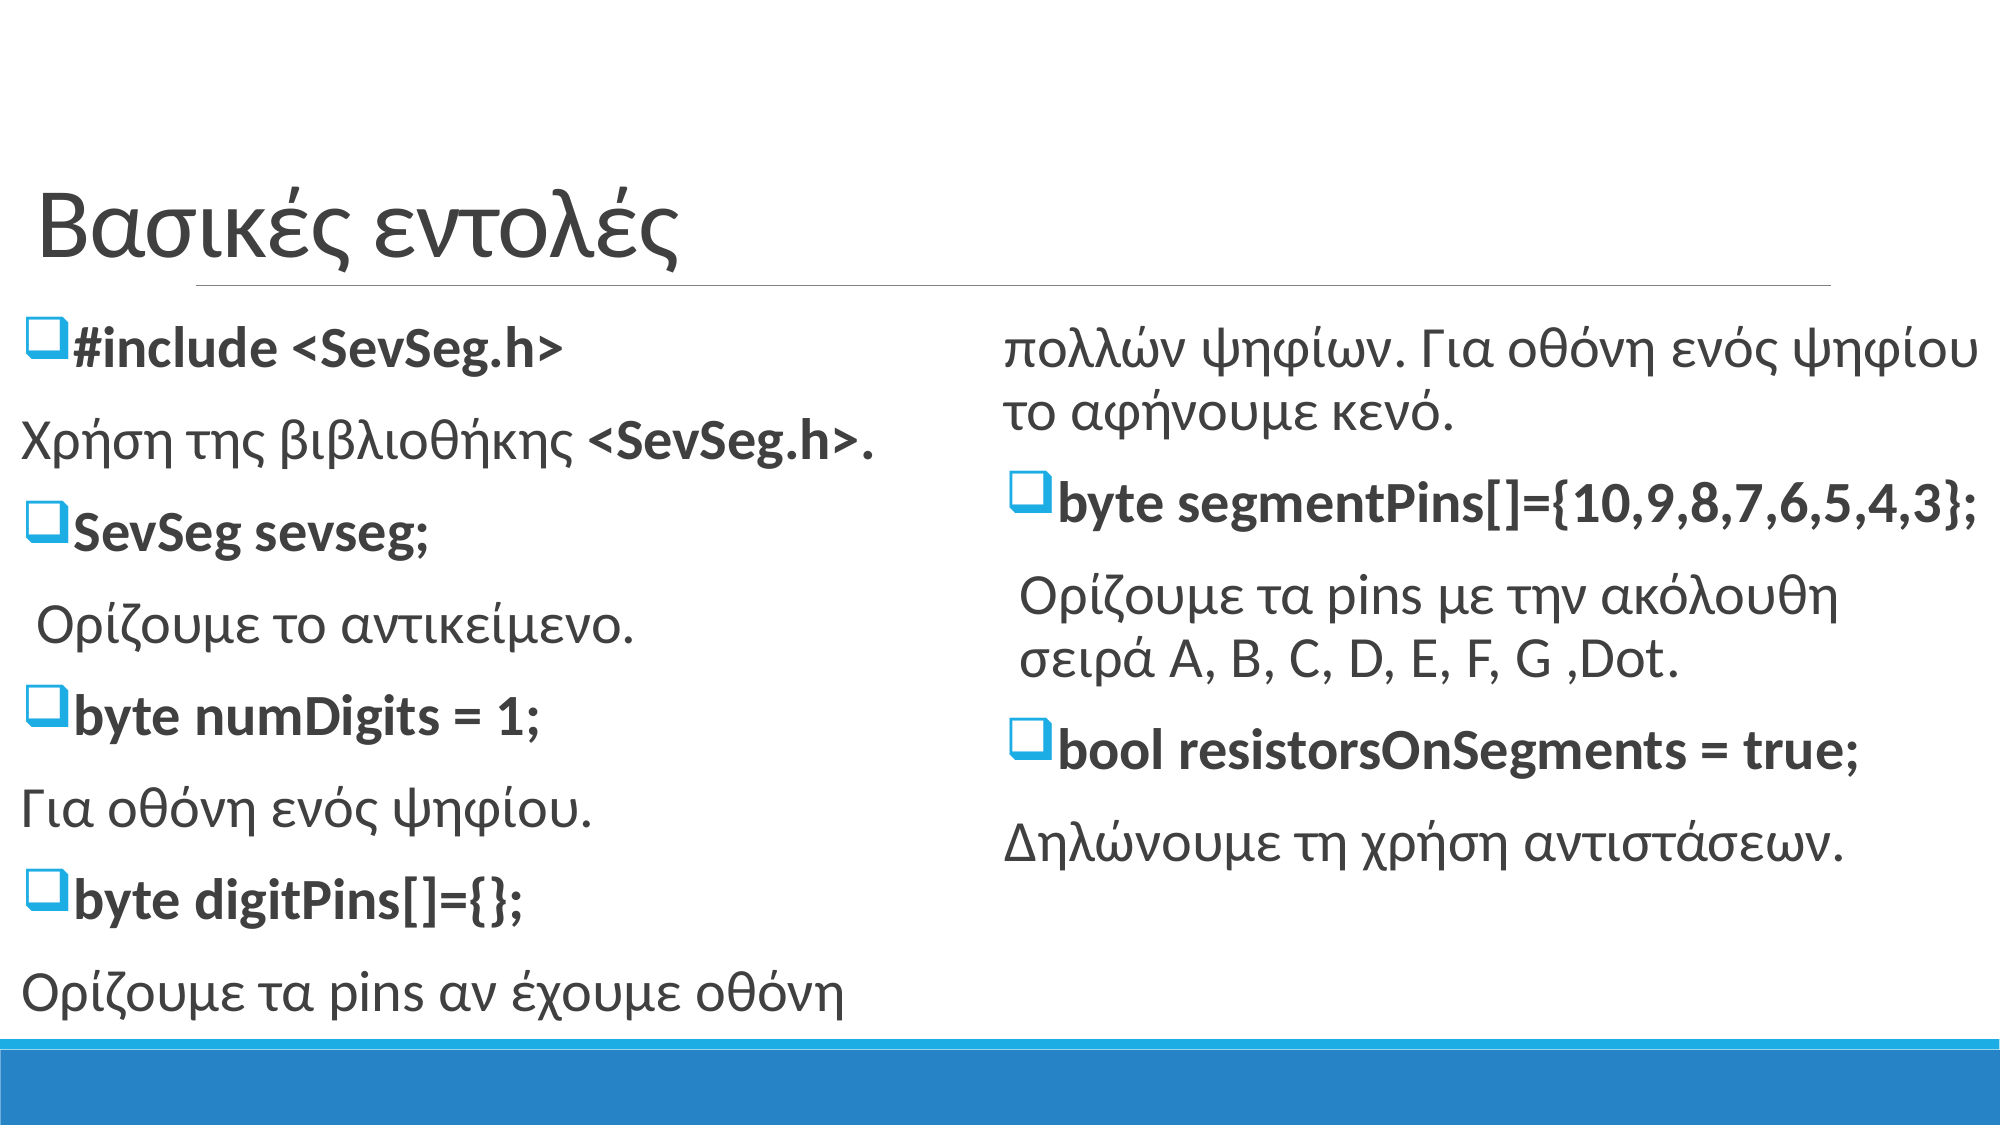

# Βασικές εντολές
#include <SevSeg.h>
Χρήση της βιβλιοθήκης <SevSeg.h>.
SevSeg sevseg;
Ορίζουμε το αντικείμενο.
byte numDigits = 1;
Για οθόνη ενός ψηφίου.
byte digitPins[]={};
Ορίζουμε τα pins αν έχουμε οθόνη πολλών ψηφίων. Για οθόνη ενός ψηφίου το αφήνουμε κενό.
byte segmentPins[]={10,9,8,7,6,5,4,3};
Ορίζουμε τα pins με την ακόλουθη σειρά A, B, C, D, E, F, G ,Dot.
bool resistorsOnSegments = true;
Δηλώνουμε τη χρήση αντιστάσεων.